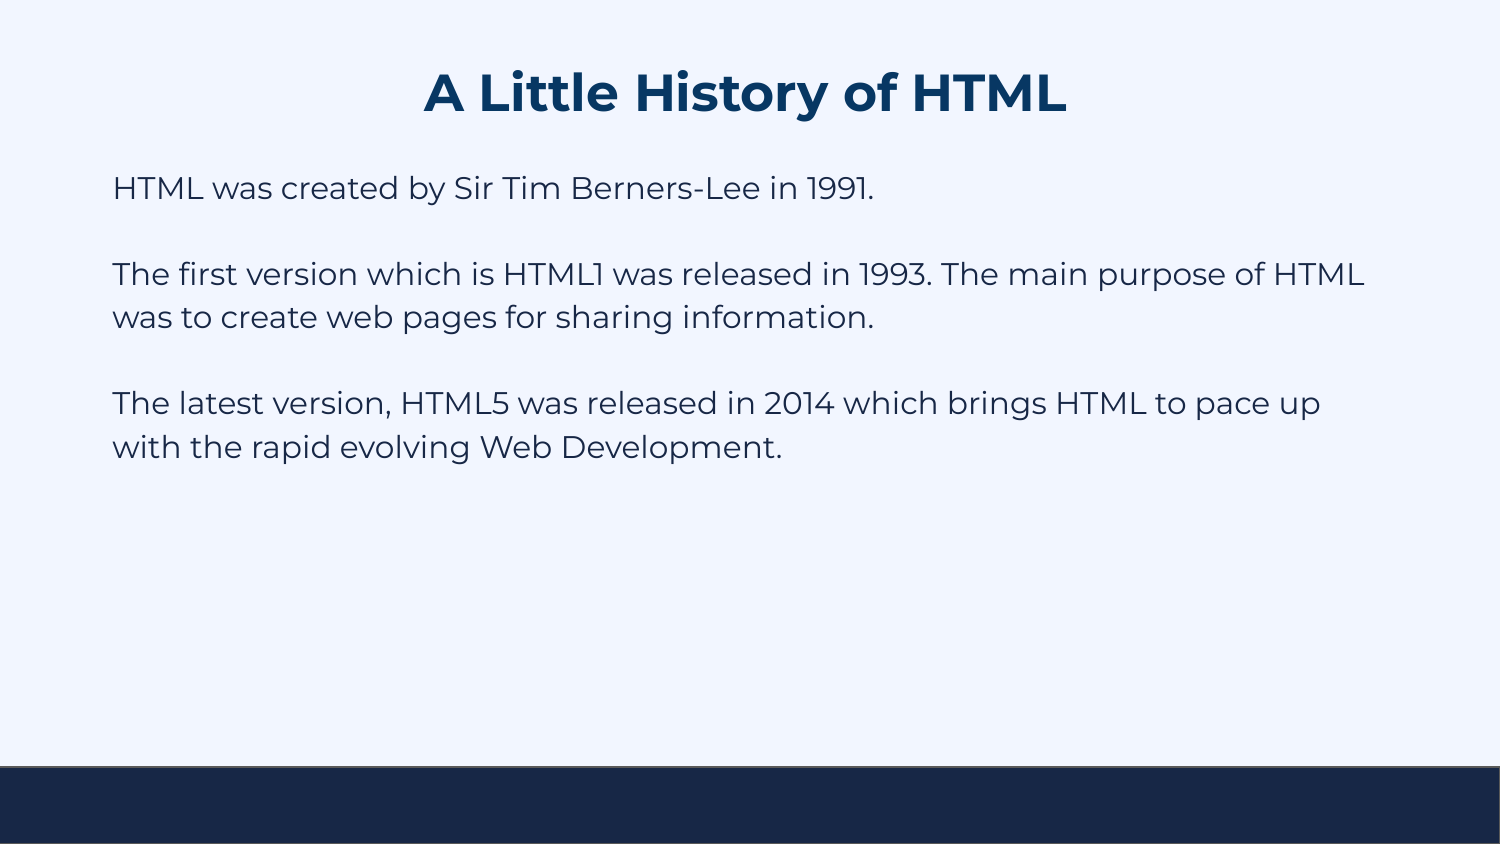

# A Little History of HTML
HTML was created by Sir Tim Berners-Lee in 1991.

The first version which is HTML1 was released in 1993. The main purpose of HTML was to create web pages for sharing information.

The latest version, HTML5 was released in 2014 which brings HTML to pace up with the rapid evolving Web Development.